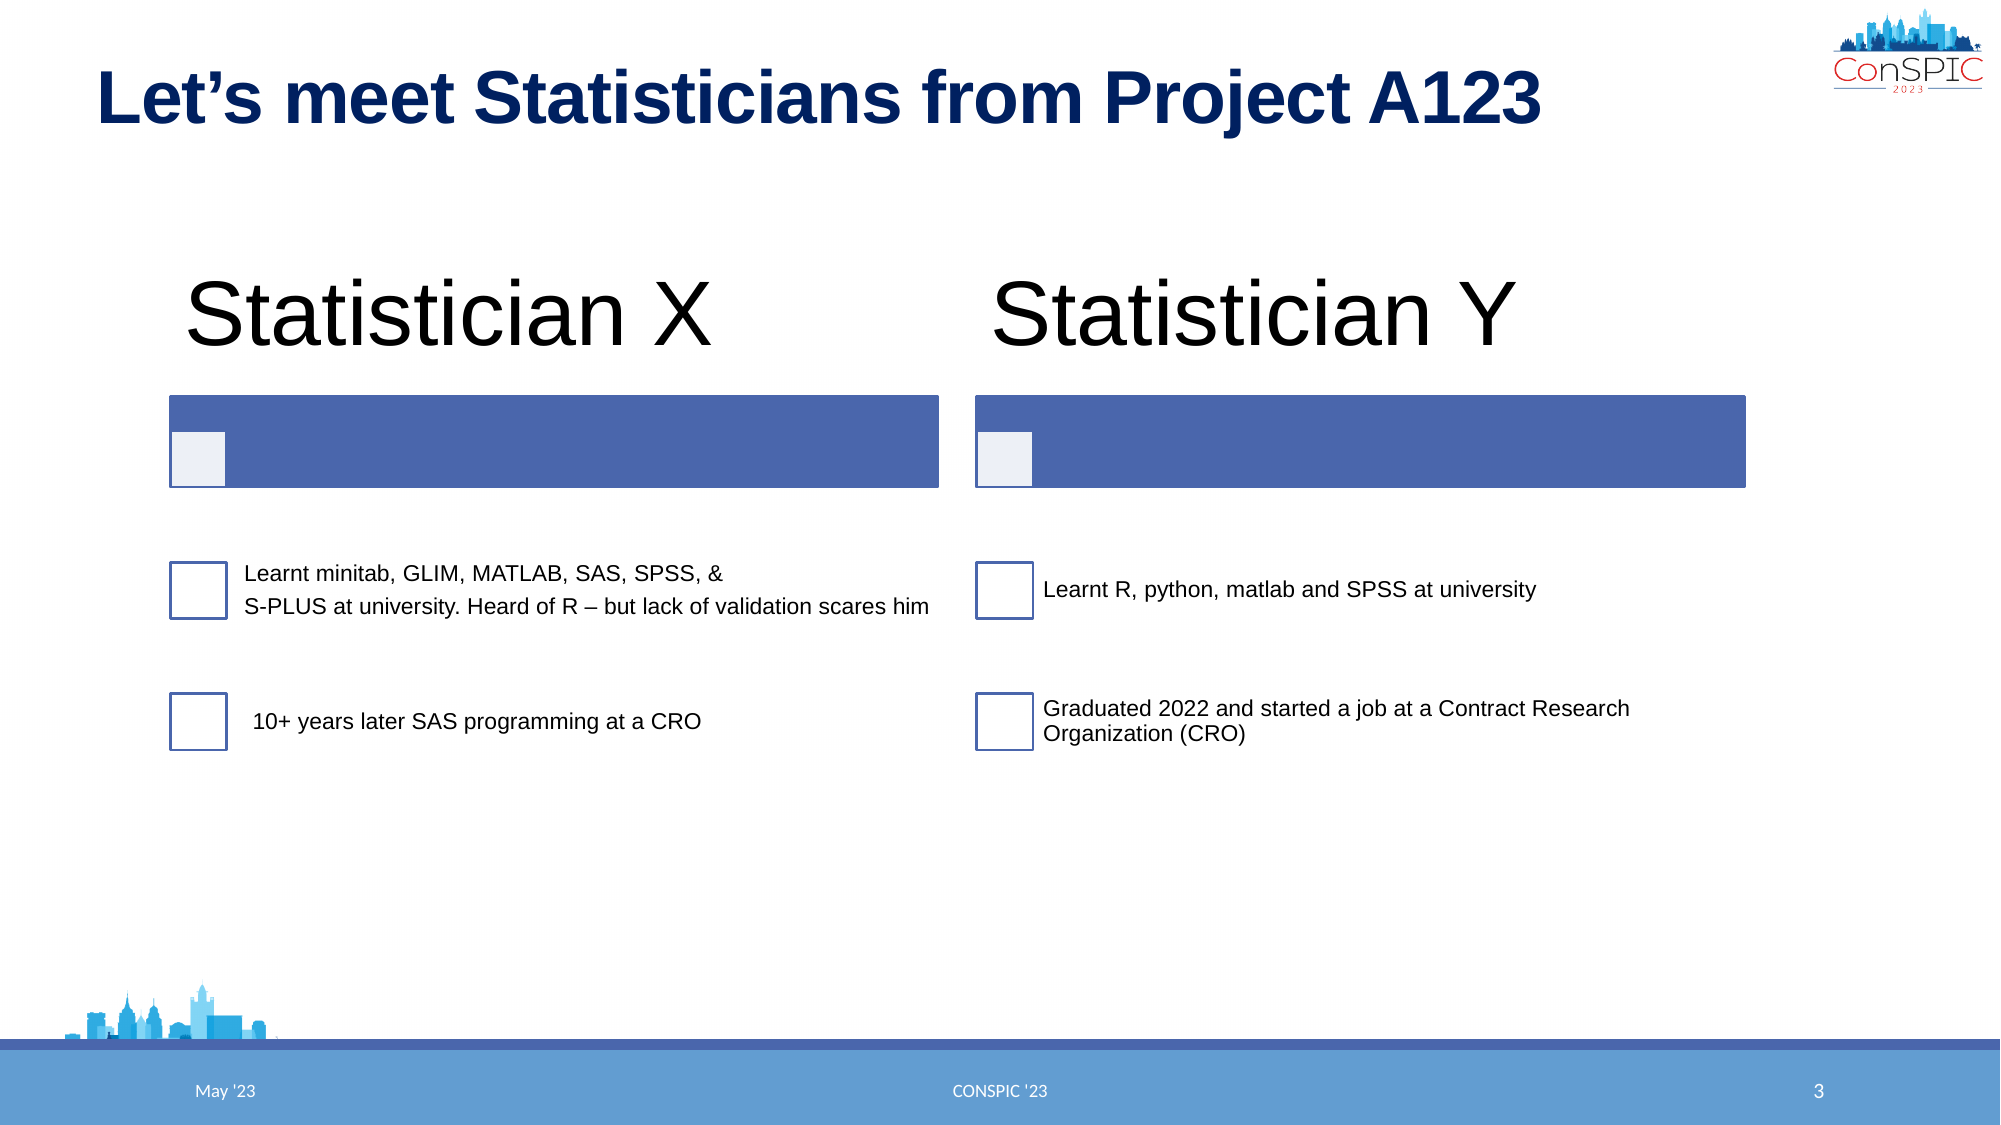

# Let’s meet Statisticians from Project A123

Statistician X
Learnt minitab, GLIM, MATLAB, SAS, SPSS, &
S-PLUS at university. Heard of R – but lack of validation scares him
10+ years later SAS programming at a CRO
Statistician Y
Learnt R, python, matlab and SPSS at university
Graduated 2022 and started a job at a Contract Research Organization (CRO)
May '23
ConSPIC '23
3